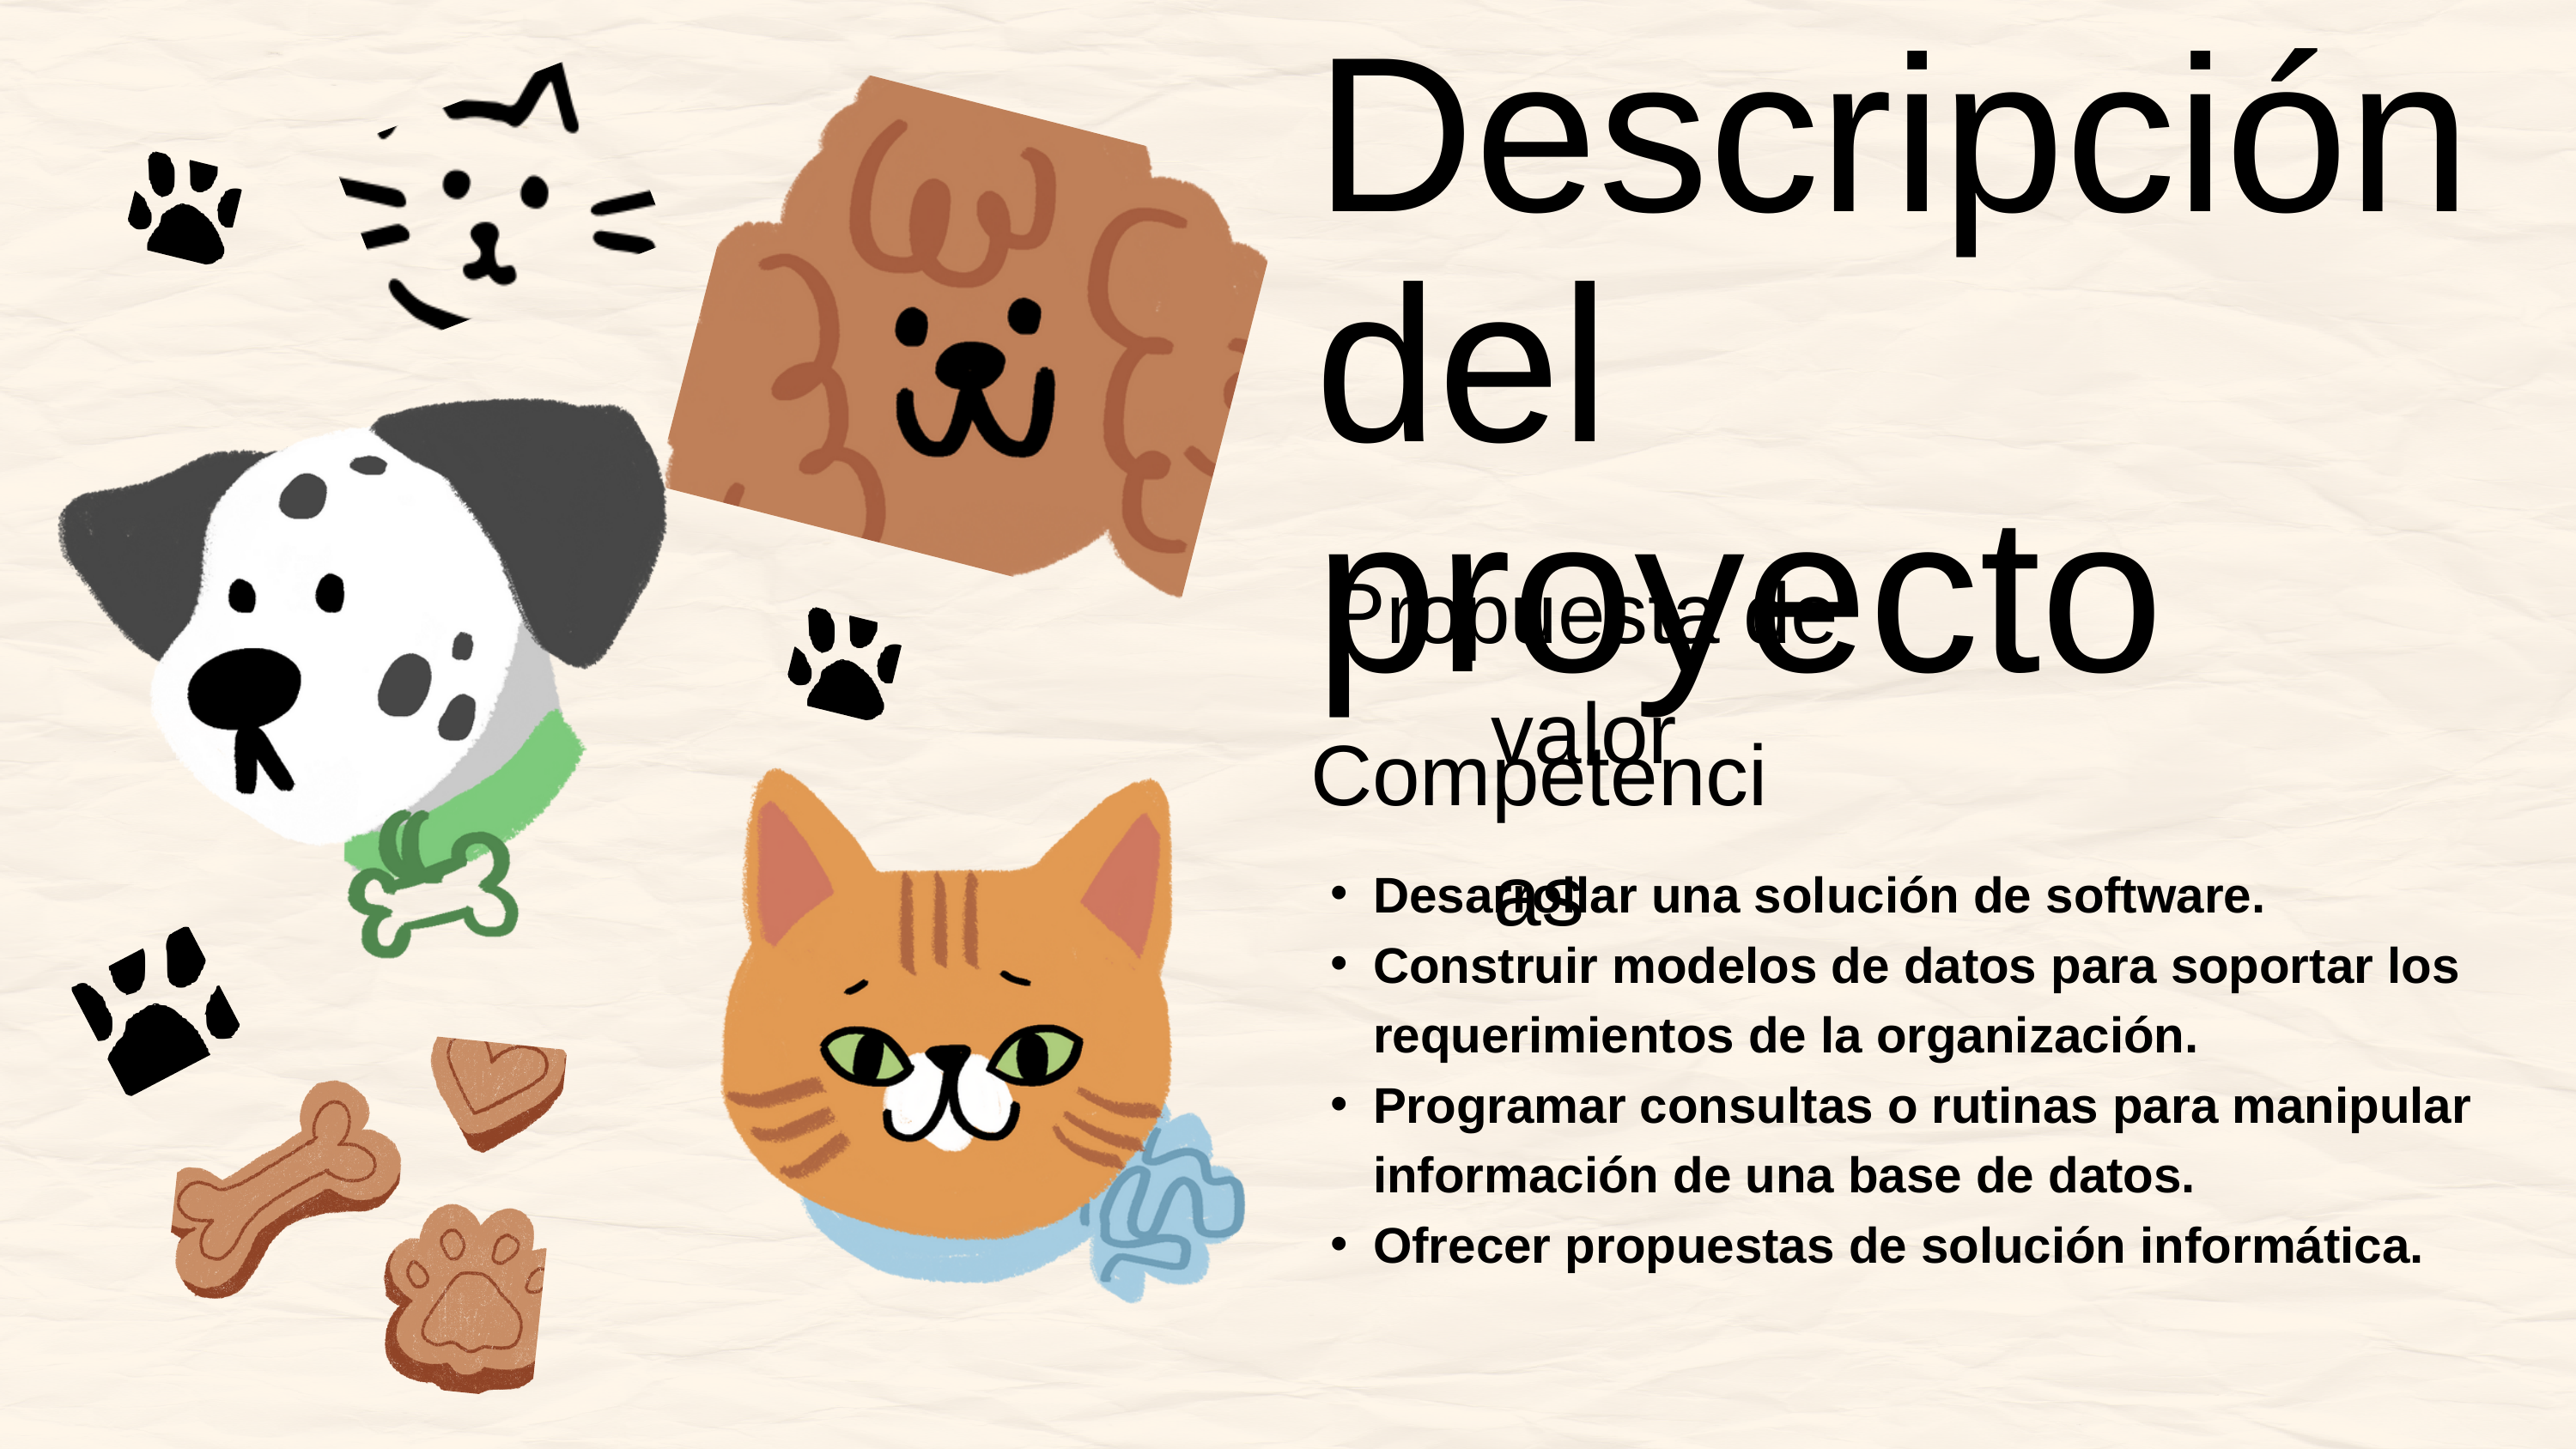

Descripción del proyecto

Propuesta de valor

Competencias

Desarrollar una solución de software.
Construir modelos de datos para soportar los requerimientos de la organización.
Programar consultas o rutinas para manipular información de una base de datos.
Ofrecer propuestas de solución informática.